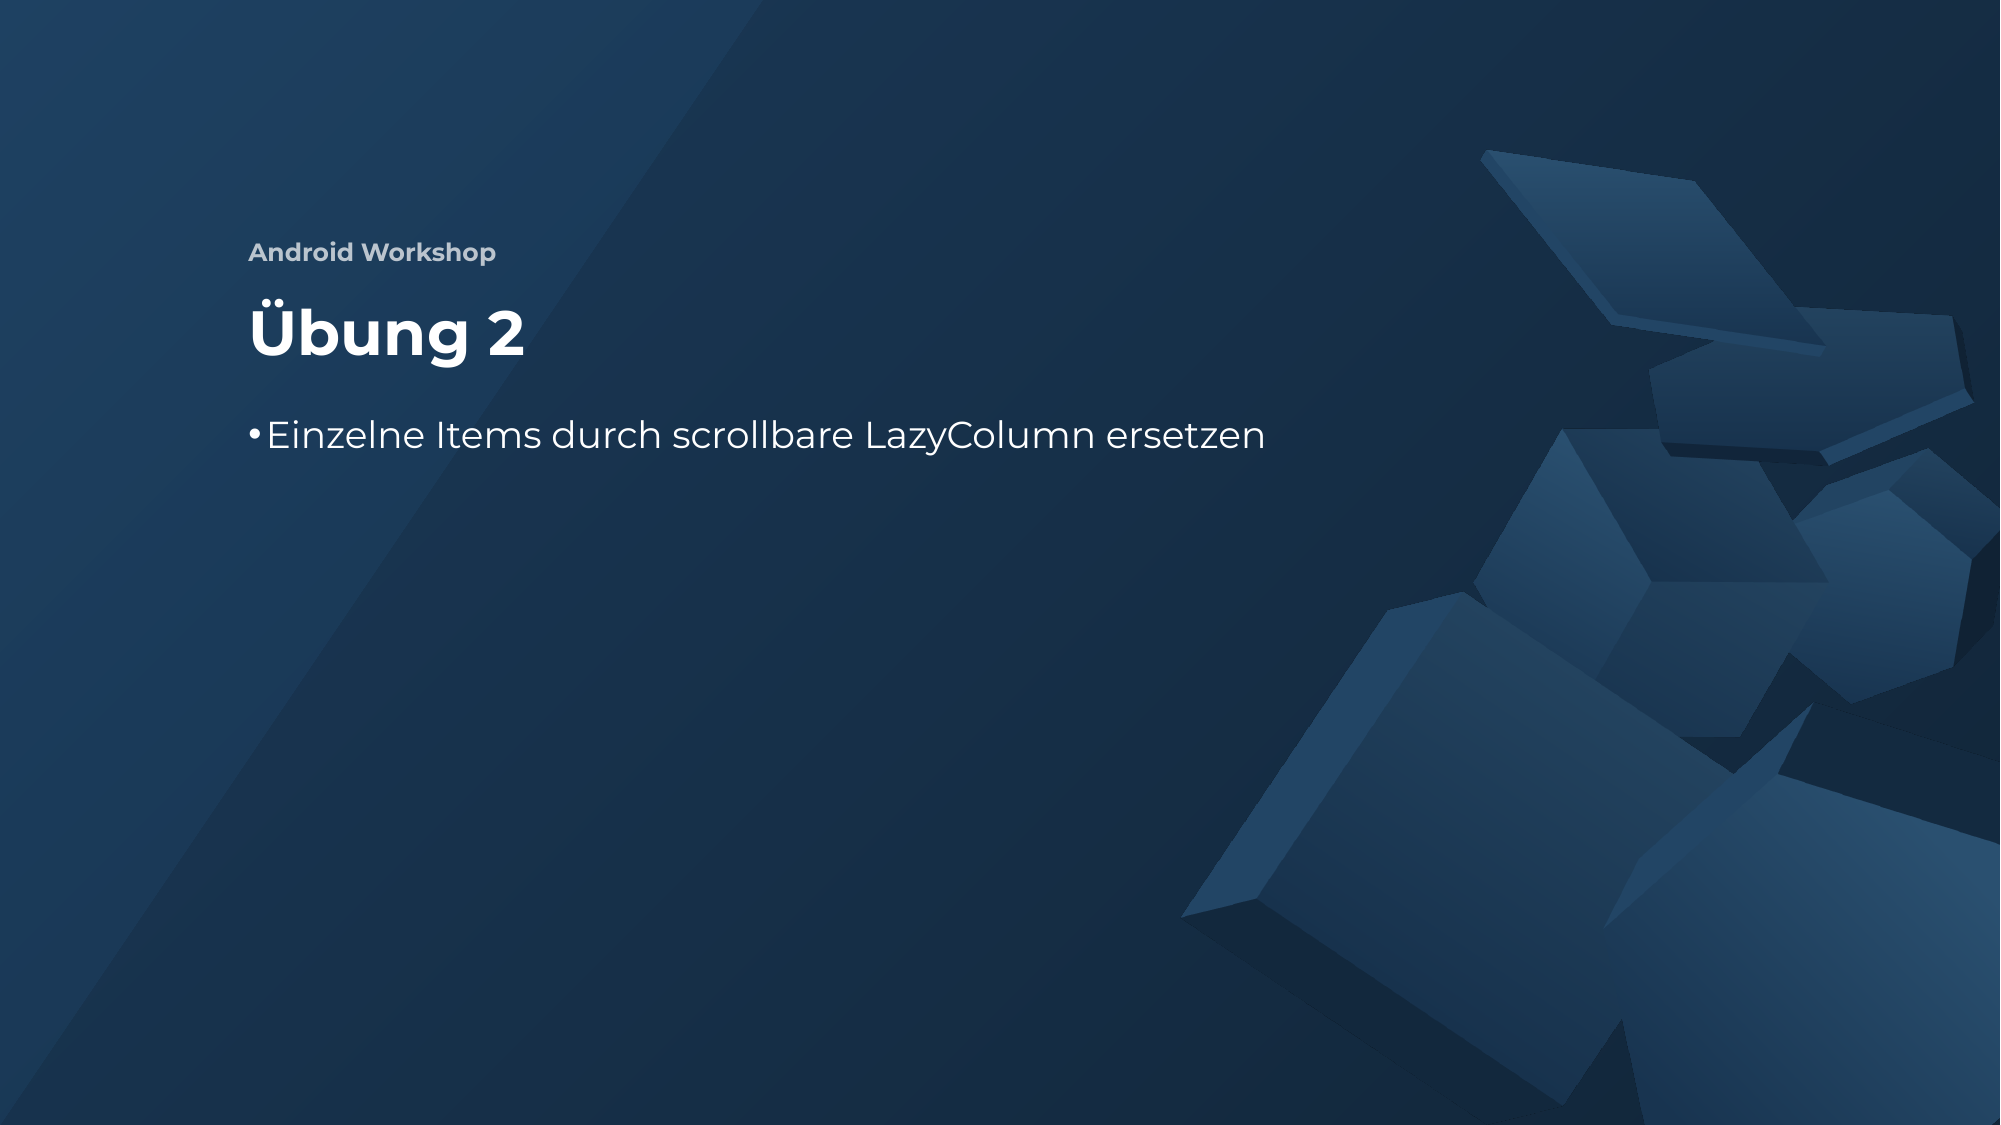

Android Workshop
# Übung 2
Einzelne Items durch scrollbare LazyColumn ersetzen